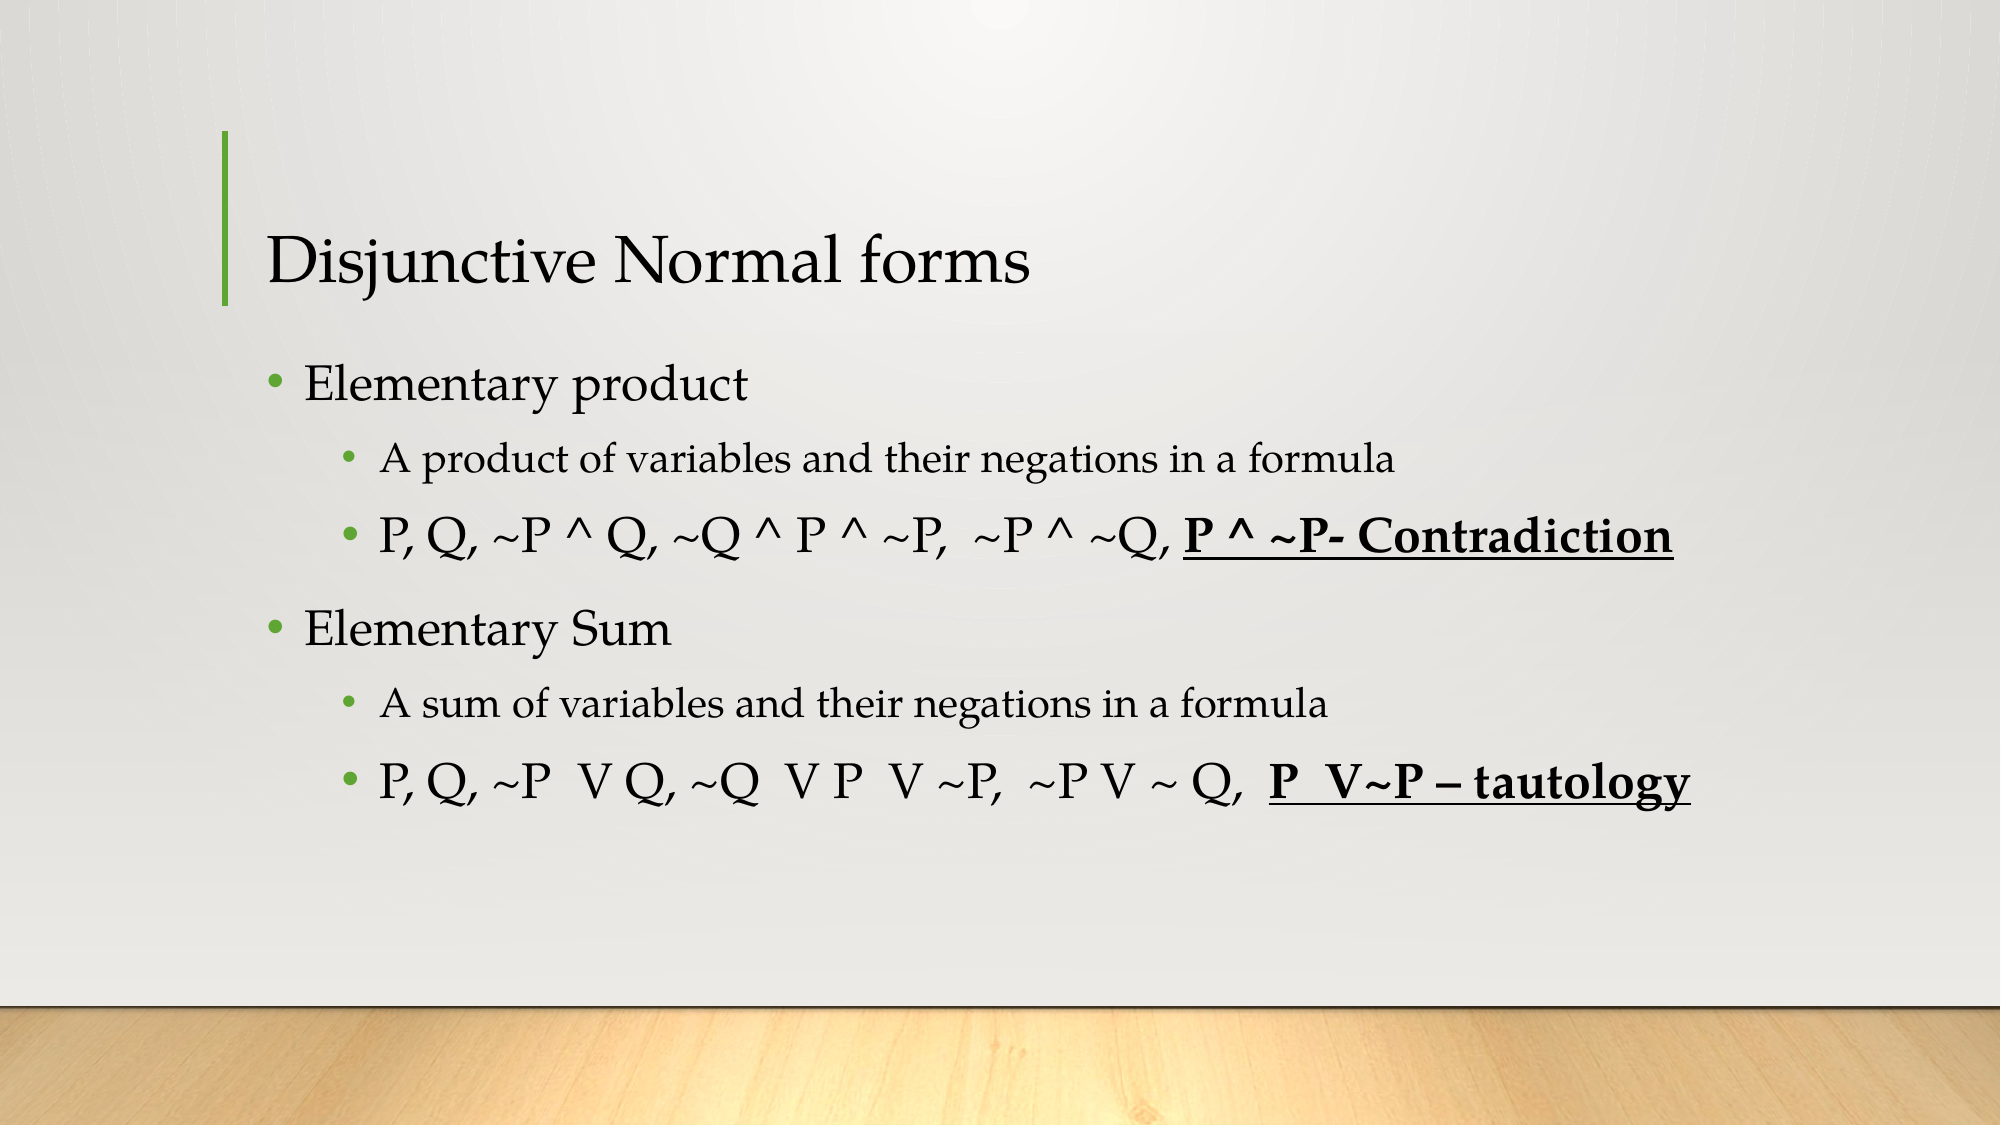

# Disjunctive Normal forms
Elementary product
A product of variables and their negations in a formula
P, Q, ~P ^ Q, ~Q ^ P ^ ~P,  ~P ^ ~Q, P ^ ~P- Contradiction
Elementary Sum
A sum of variables and their negations in a formula
P, Q, ~P  V Q, ~Q  V P  V ~P,  ~P V ~ Q,  P  V~P – tautology